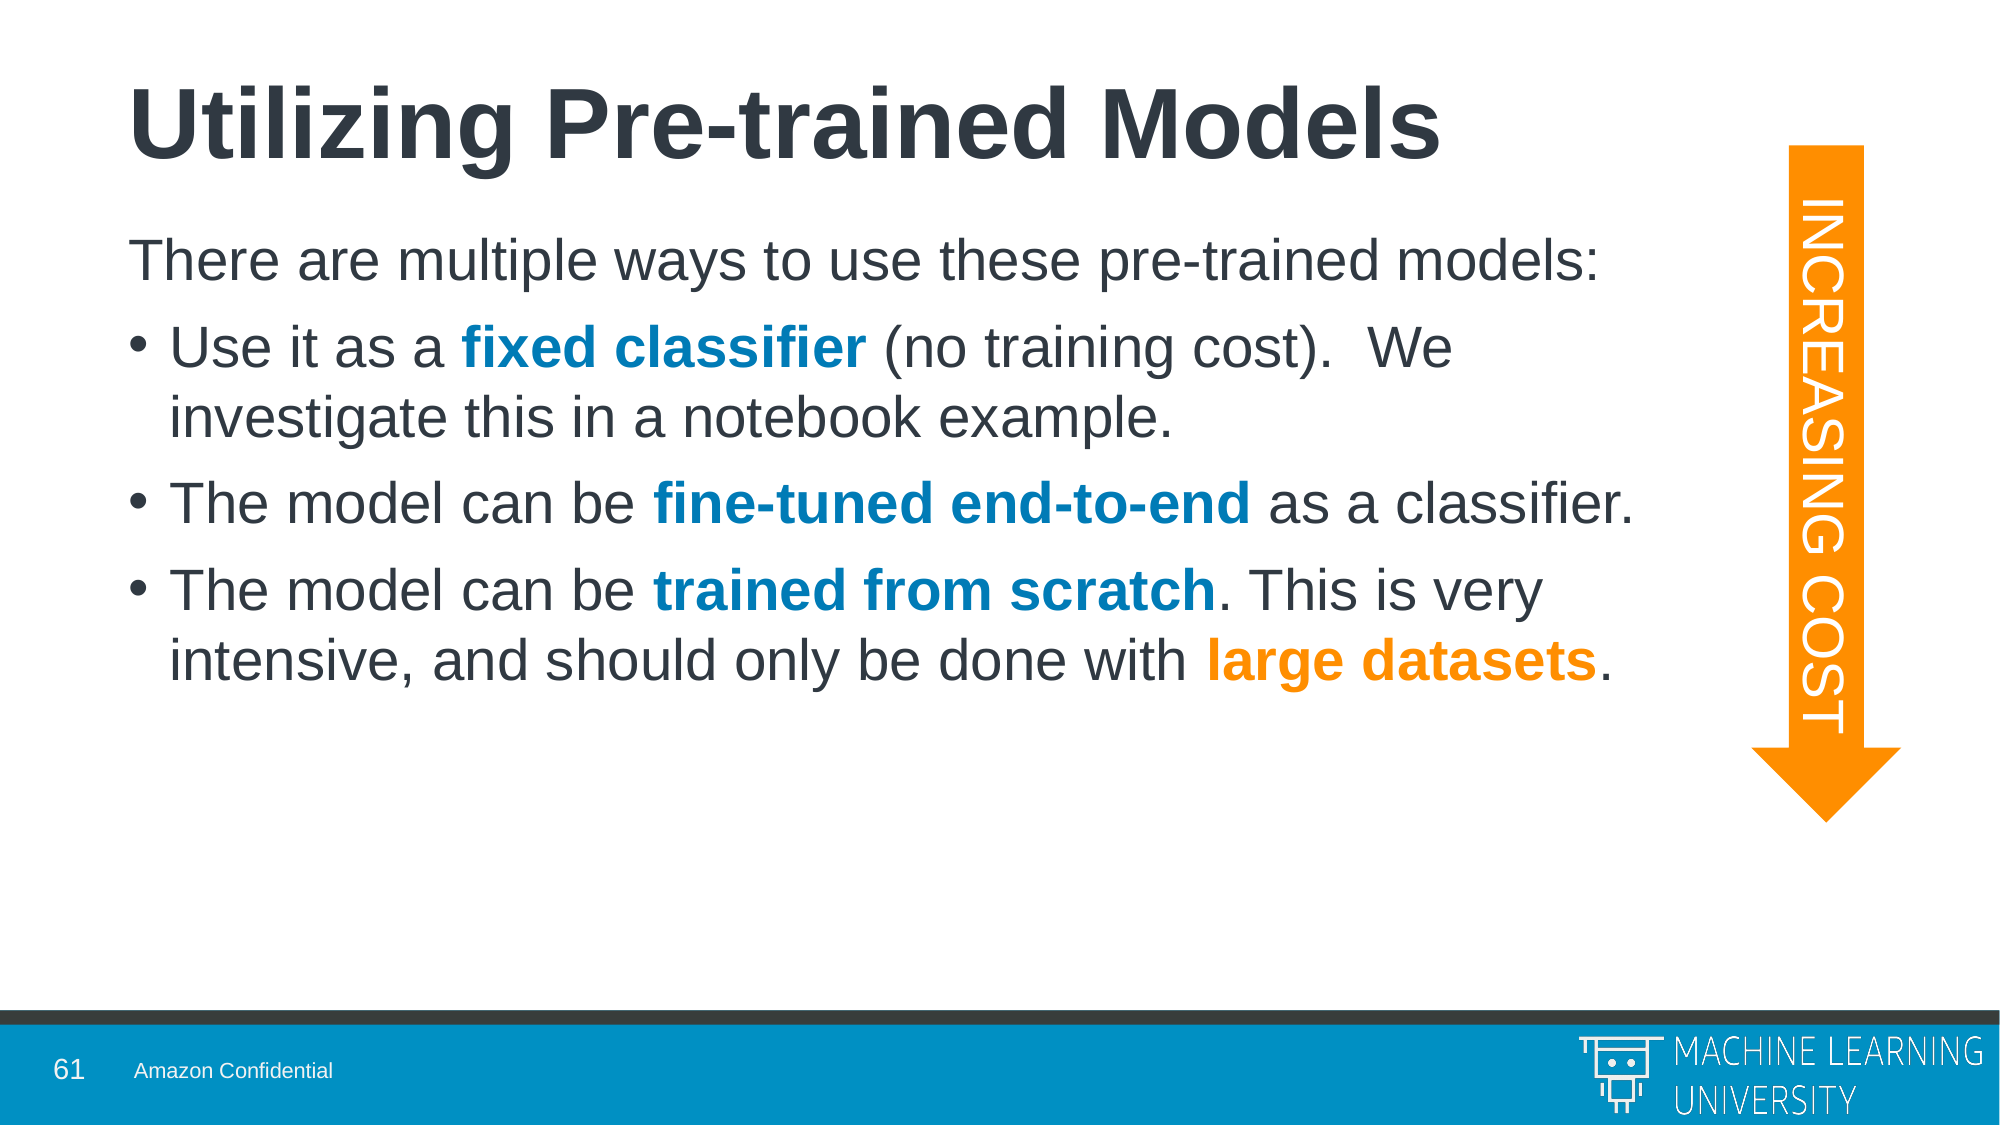

# Utilizing Pre-trained Models
There are multiple ways to use these pre-trained models:
Use it as a fixed classifier (no training cost).  We investigate this in a notebook example.
The model can be fine-tuned end-to-end as a classifier.
The model can be trained from scratch. This is very intensive, and should only be done with large datasets.
INCREASING COST